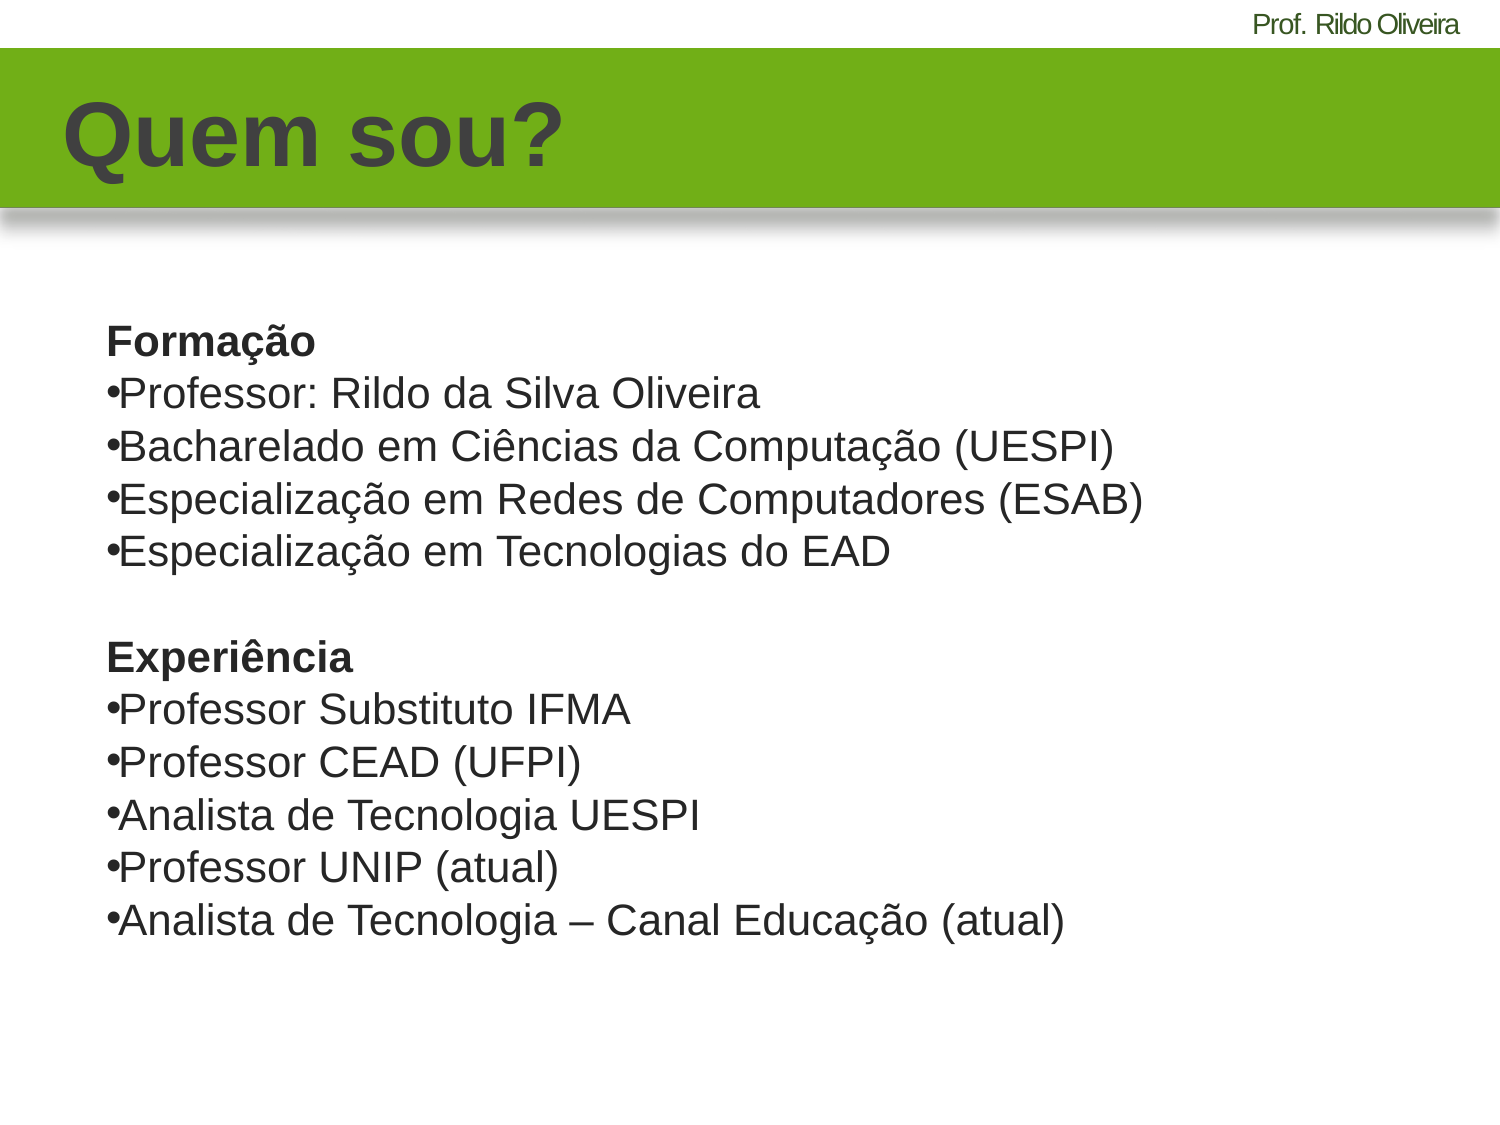

# Quem sou?
Formação
Professor: Rildo da Silva Oliveira
Bacharelado em Ciências da Computação (UESPI)
Especialização em Redes de Computadores (ESAB)
Especialização em Tecnologias do EAD

Experiência
Professor Substituto IFMA
Professor CEAD (UFPI)
Analista de Tecnologia UESPI
Professor UNIP (atual)
Analista de Tecnologia – Canal Educação (atual)